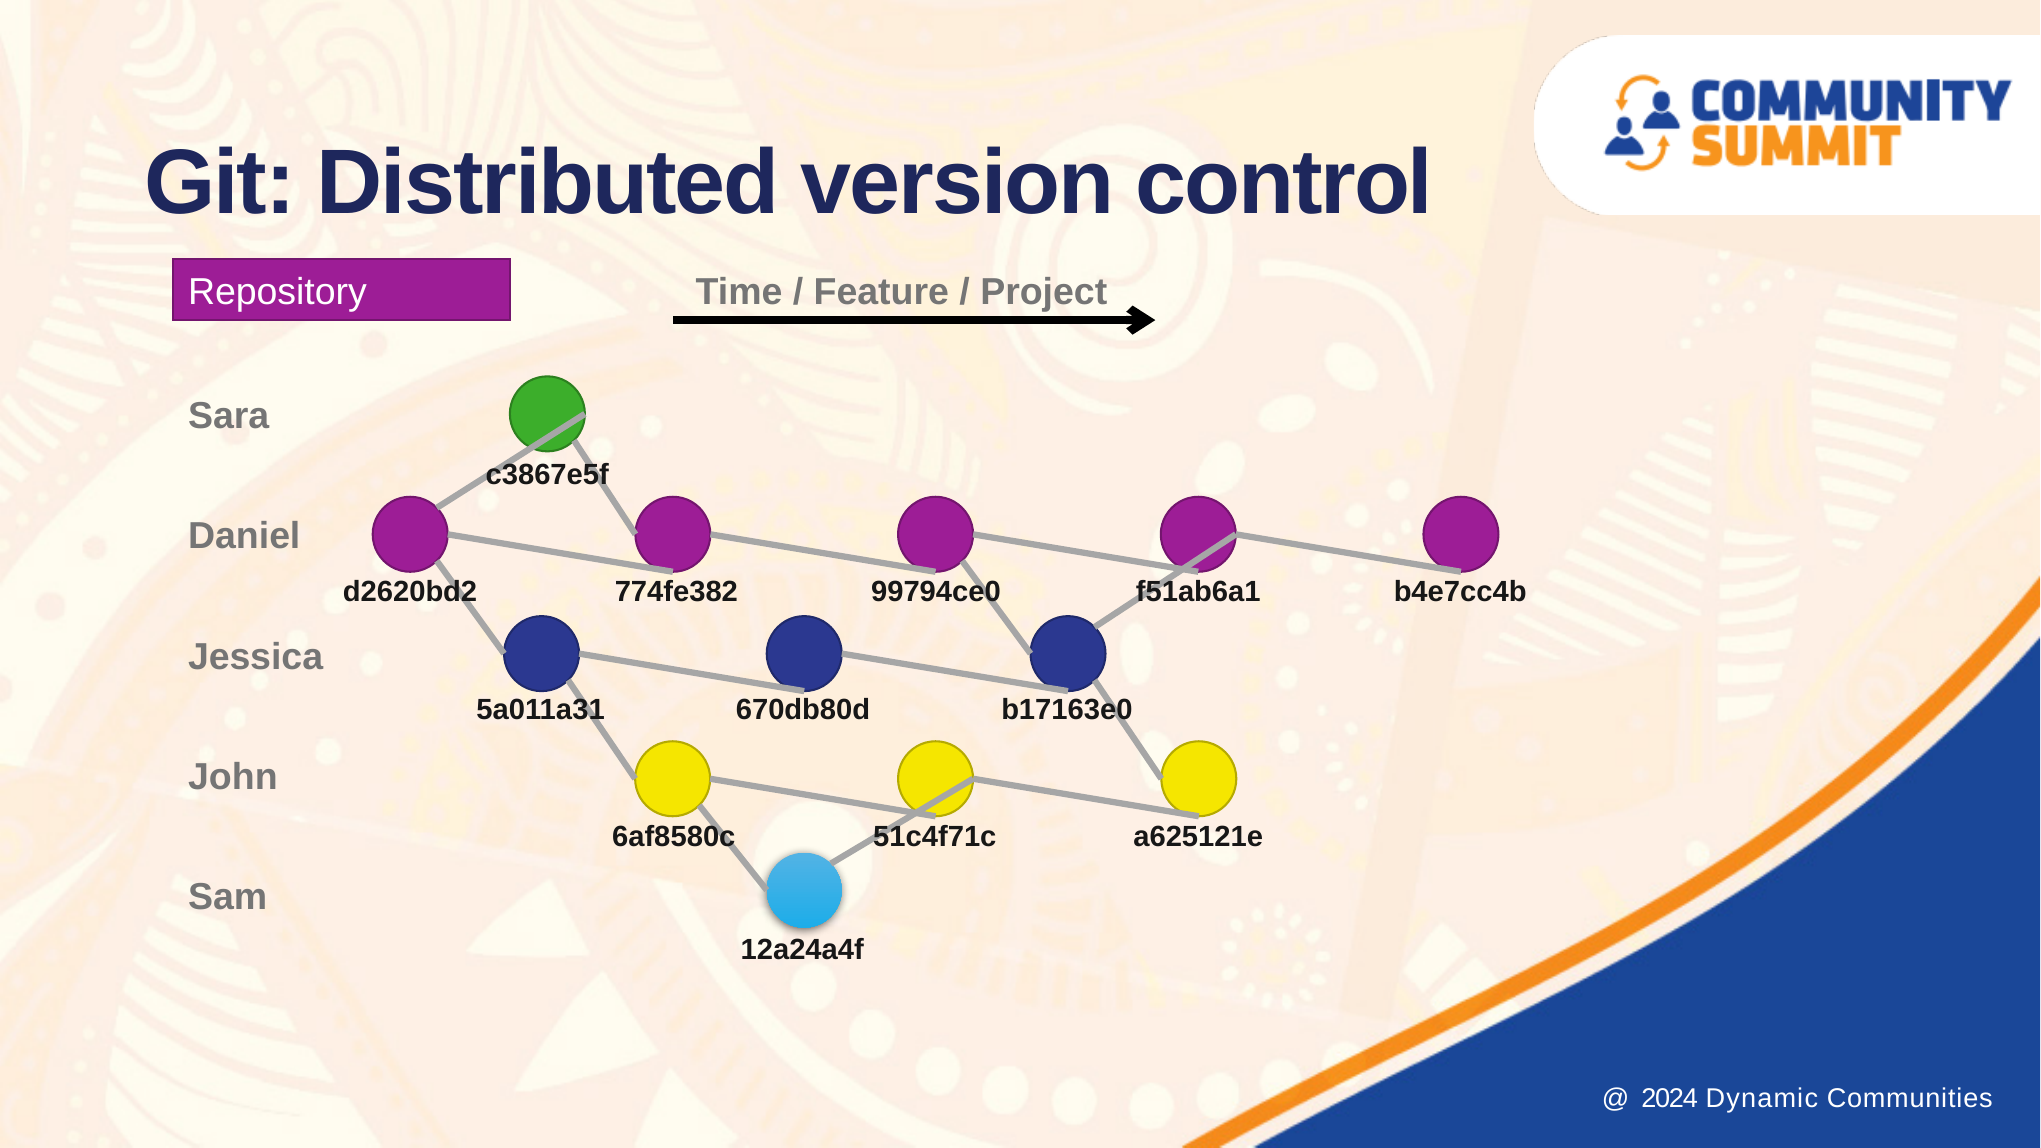

Git: Distributed version control
Repository
Time / Feature / Project

Sara
c3867e5f

Daniel
d2620bd2
774fe382
99794ce0
f51ab6a1
b4e7cc4b

Jessica
5a011a31
670db80d
b17163e0

John
6af8580c
51c4f71c
a625121e

Sam
12a24a4f